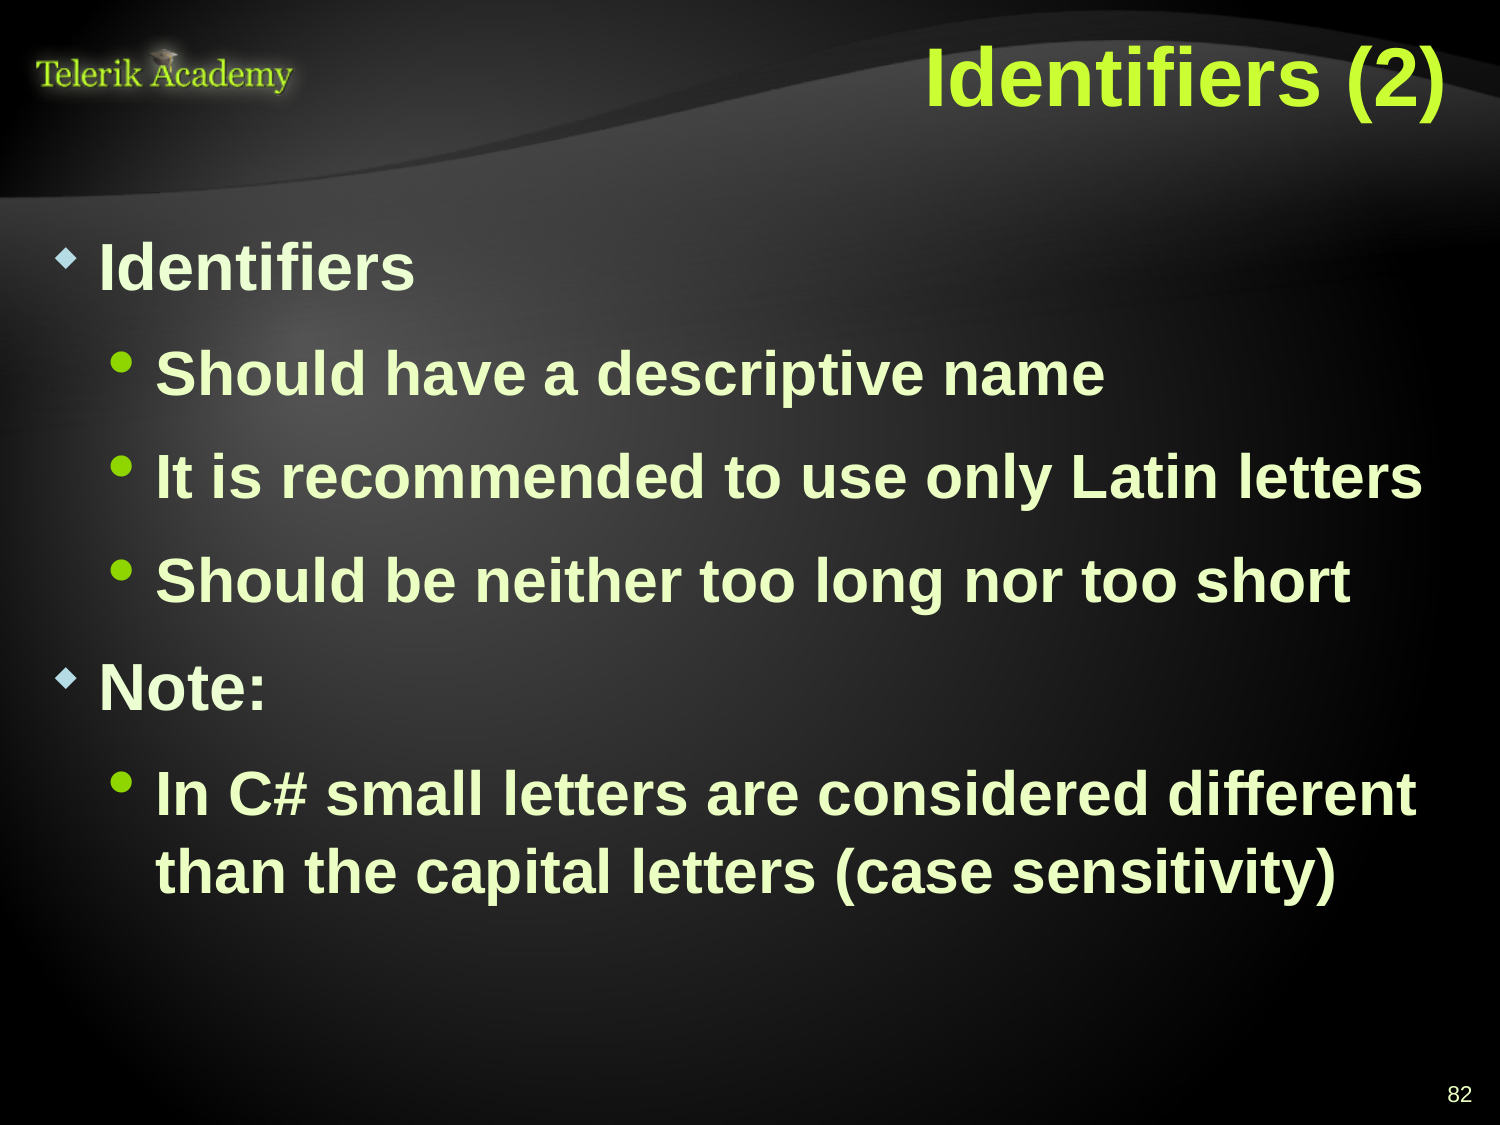

# Identifiers (2)
Identifiers
Should have a descriptive name
It is recommended to use only Latin letters
Should be neither too long nor too short
Note:
In C# small letters are considered different than the capital letters (case sensitivity)
82